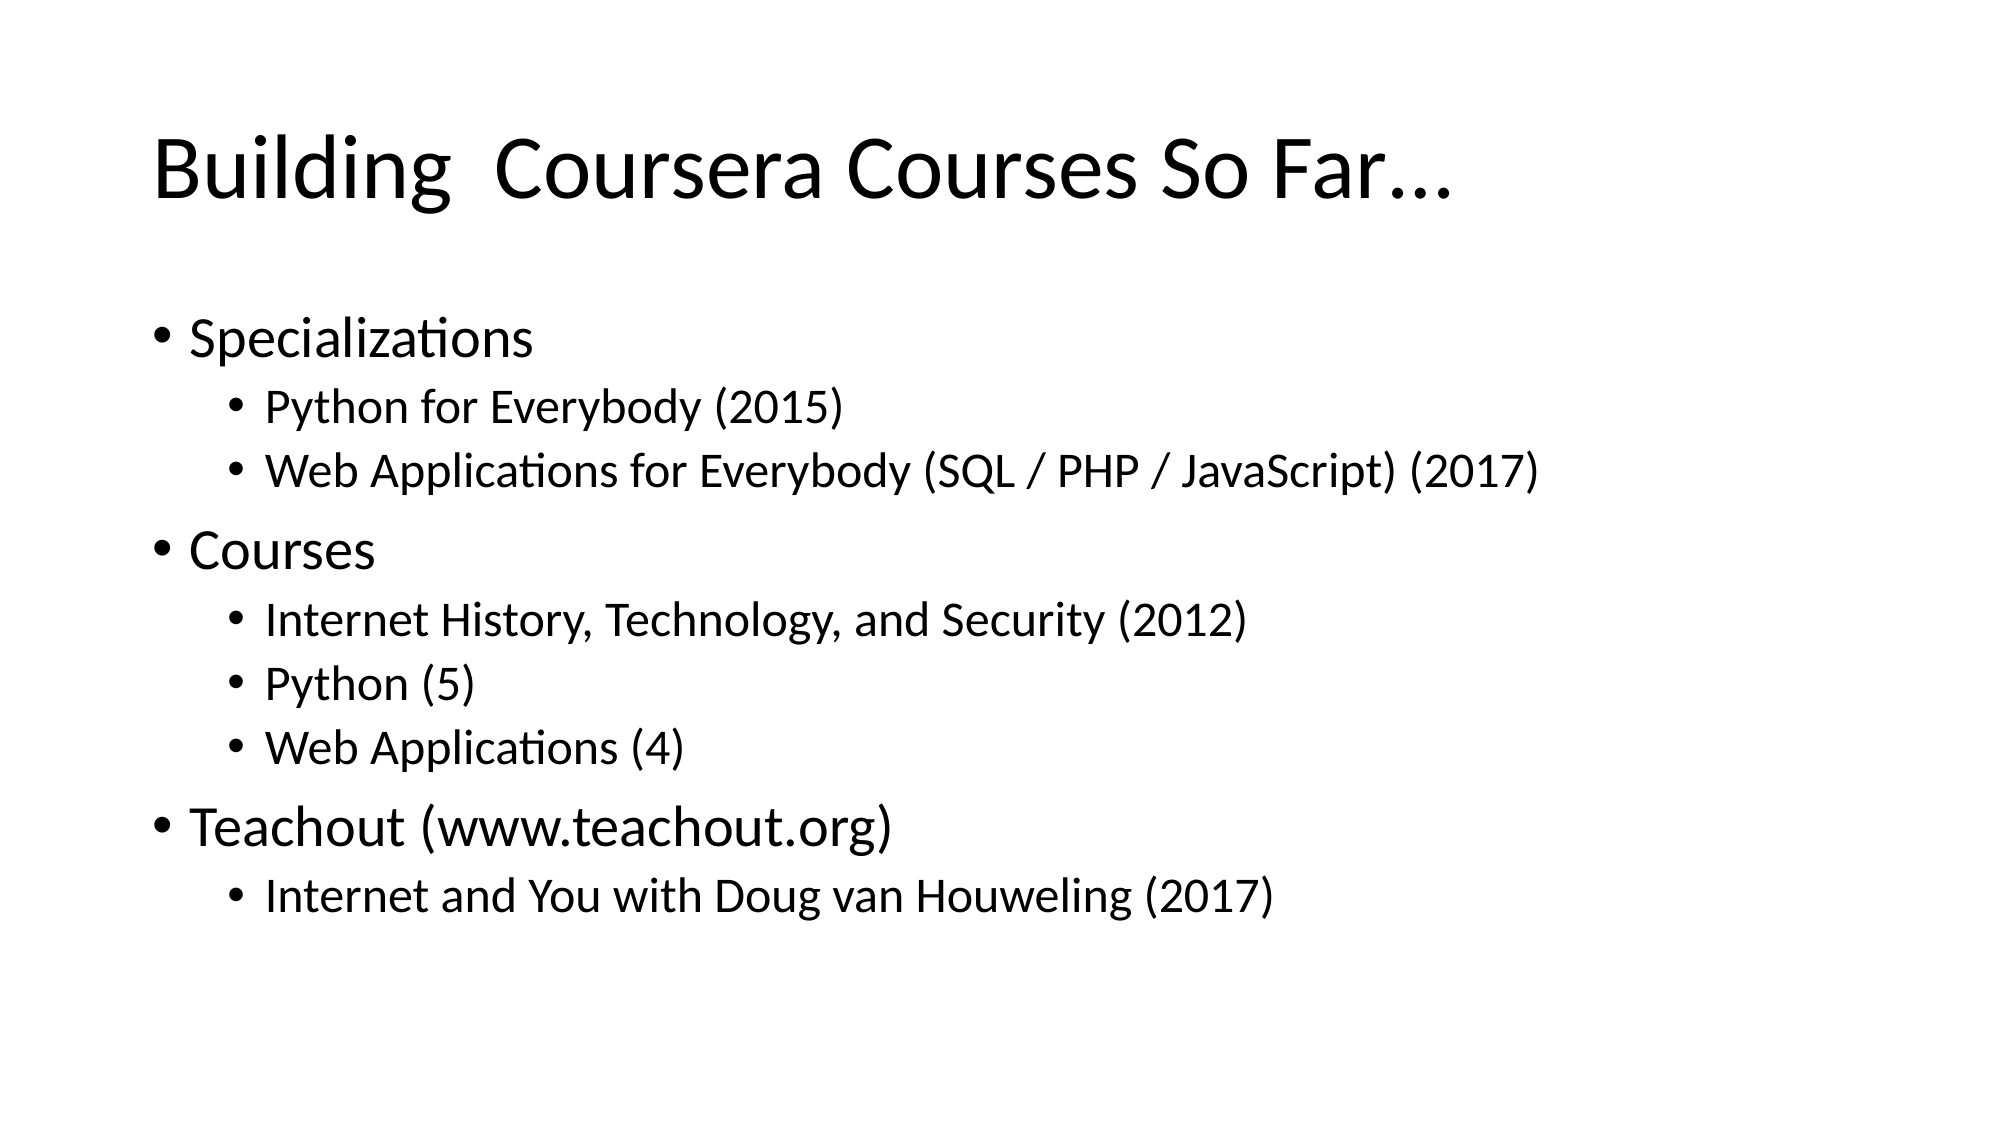

# Building  Coursera Courses So Far…
Specializations
Python for Everybody (2015)
Web Applications for Everybody (SQL / PHP / JavaScript) (2017)
Courses
Internet History, Technology, and Security (2012)
Python (5)
Web Applications (4)
Teachout (www.teachout.org)
Internet and You with Doug van Houweling (2017)